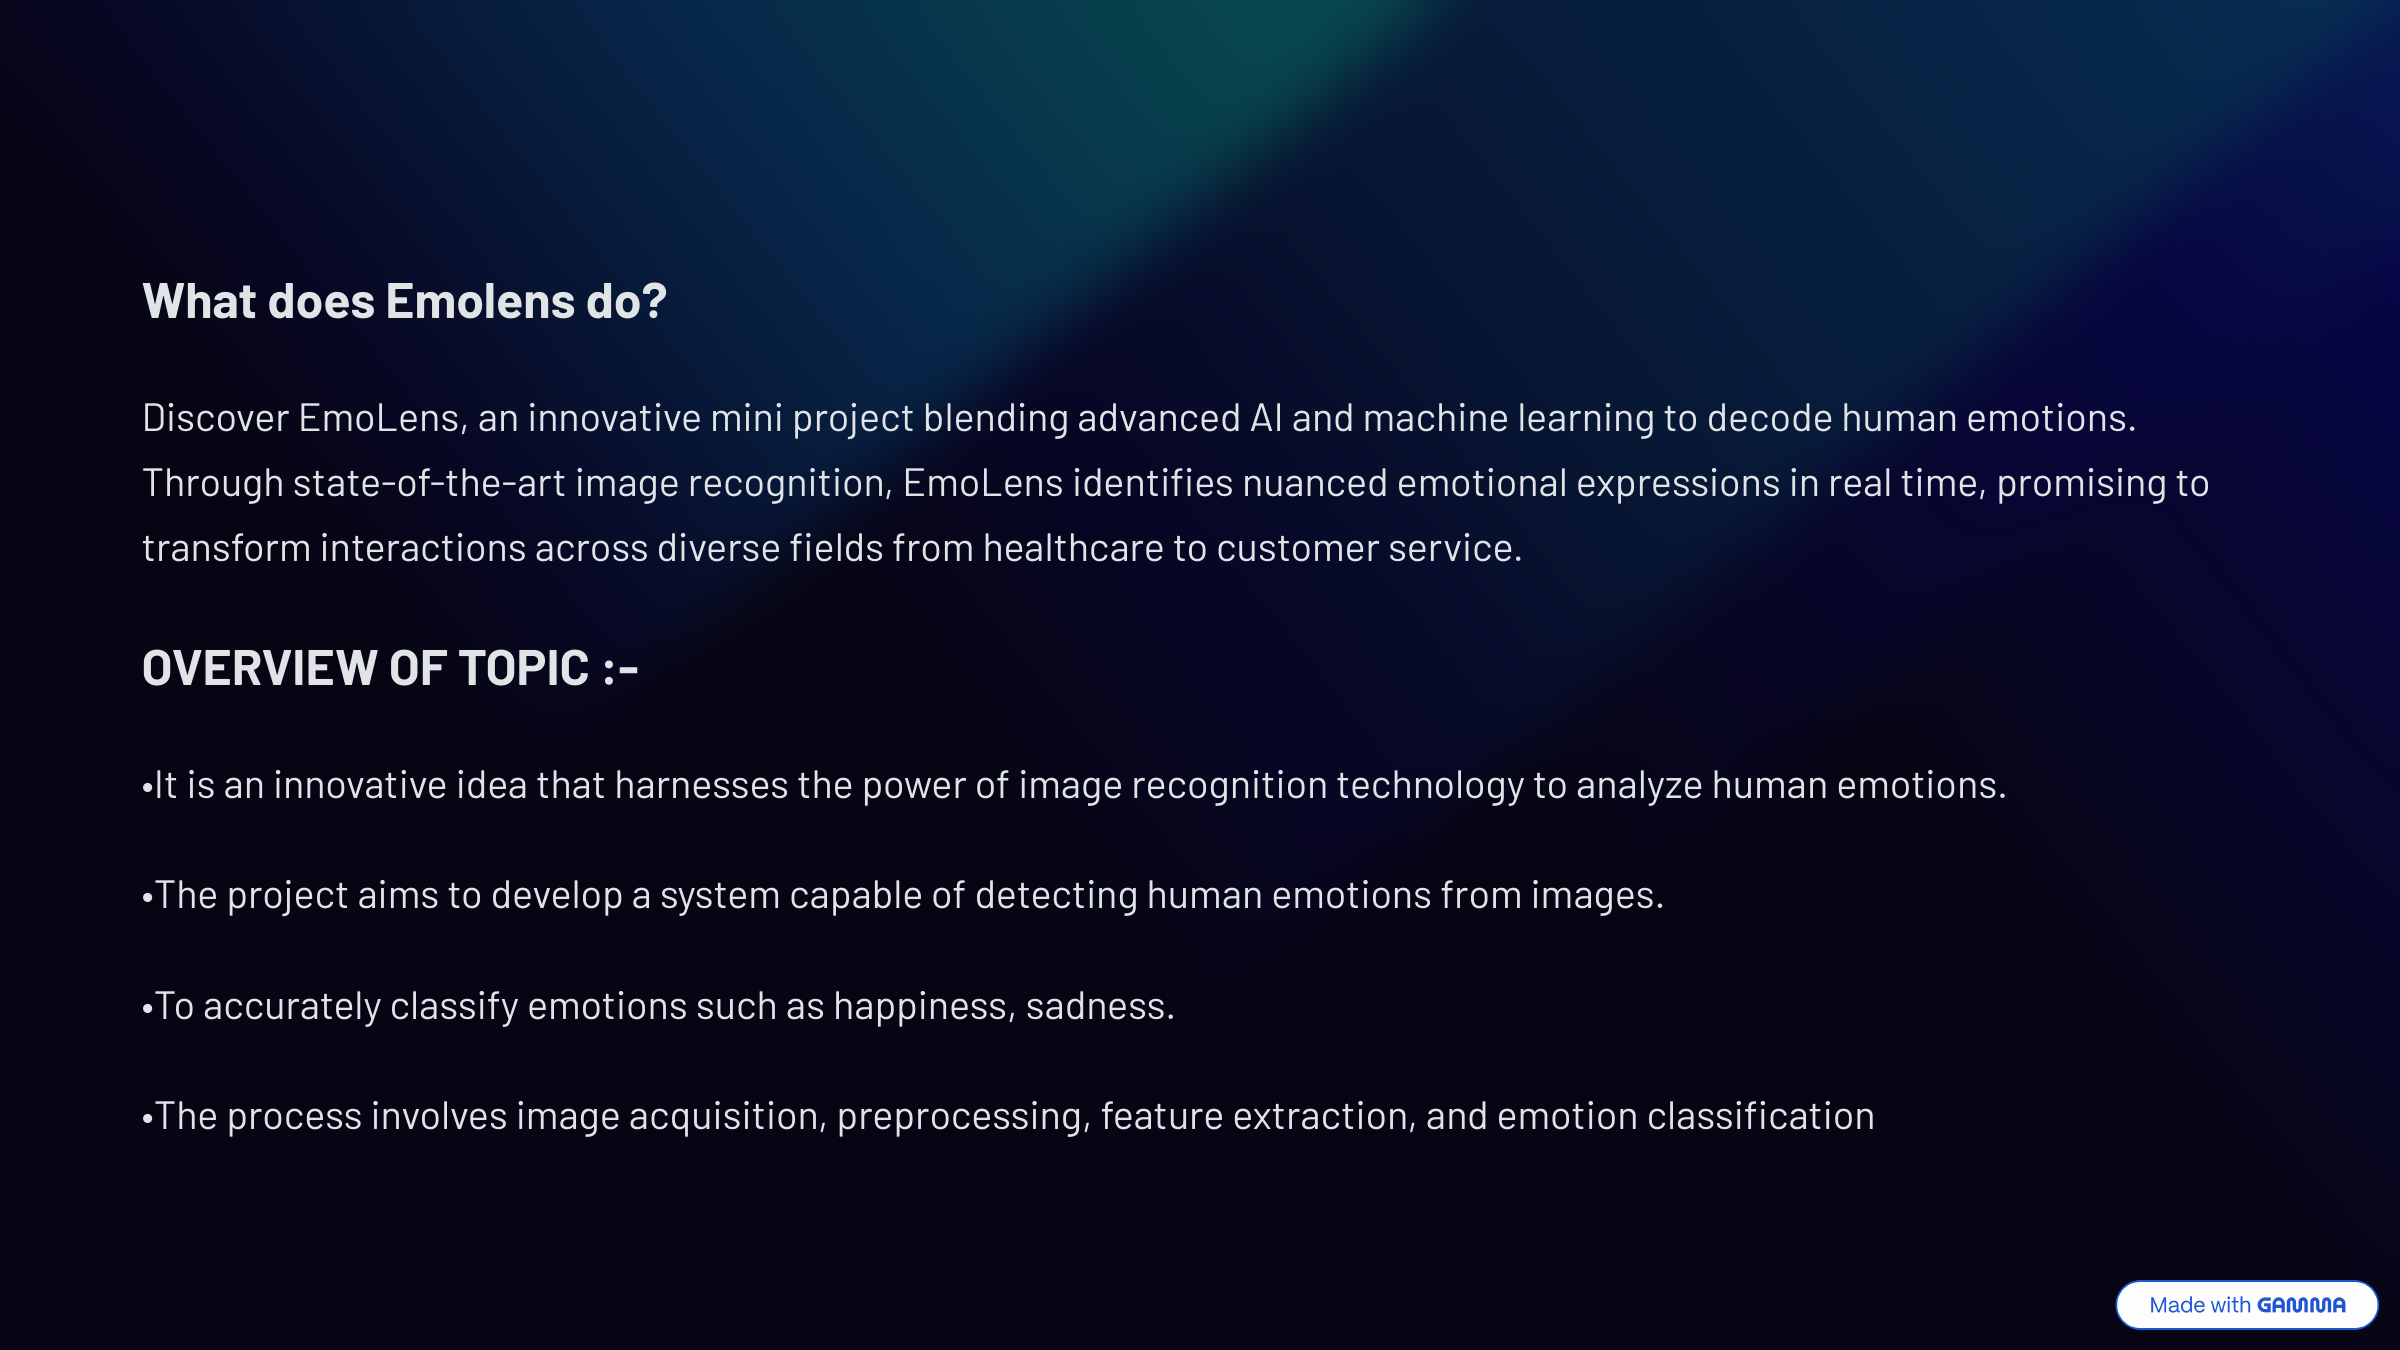

What does Emolens do?
Discover EmoLens, an innovative mini project blending advanced AI and machine learning to decode human emotions. Through state-of-the-art image recognition, EmoLens identifies nuanced emotional expressions in real time, promising to transform interactions across diverse fields from healthcare to customer service.
OVERVIEW OF TOPIC :-
•It is an innovative idea that harnesses the power of image recognition technology to analyze human emotions.
•The project aims to develop a system capable of detecting human emotions from images.
•To accurately classify emotions such as happiness, sadness.
•The process involves image acquisition, preprocessing, feature extraction, and emotion classification